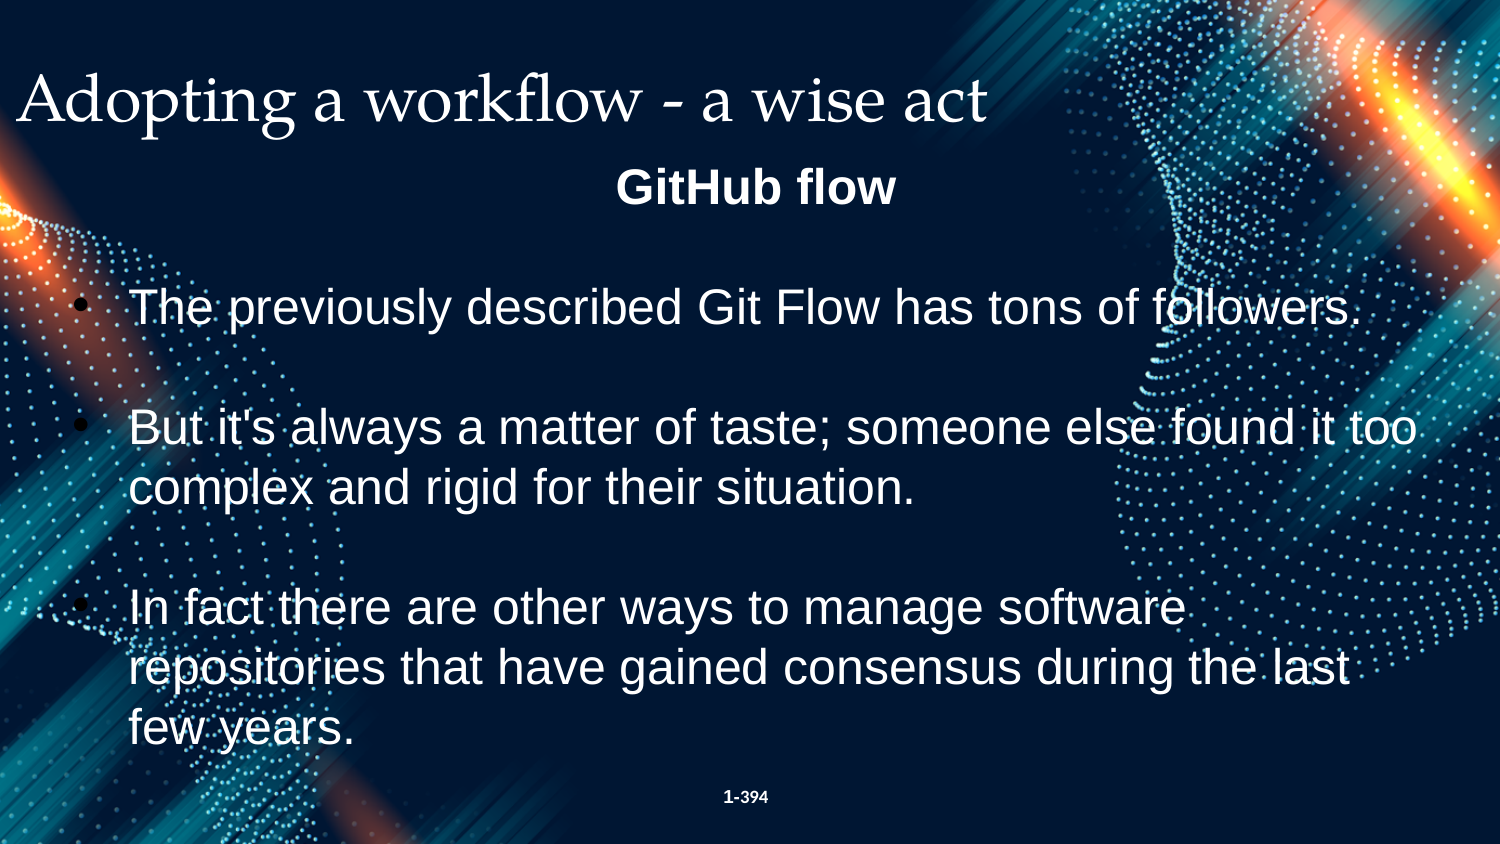

Adopting a workflow - a wise act
GitHub flow

The previously described Git Flow has tons of followers.

But it's always a matter of taste; someone else found it too complex and rigid for their situation.

In fact there are other ways to manage software repositories that have gained consensus during the last few years.
1-394